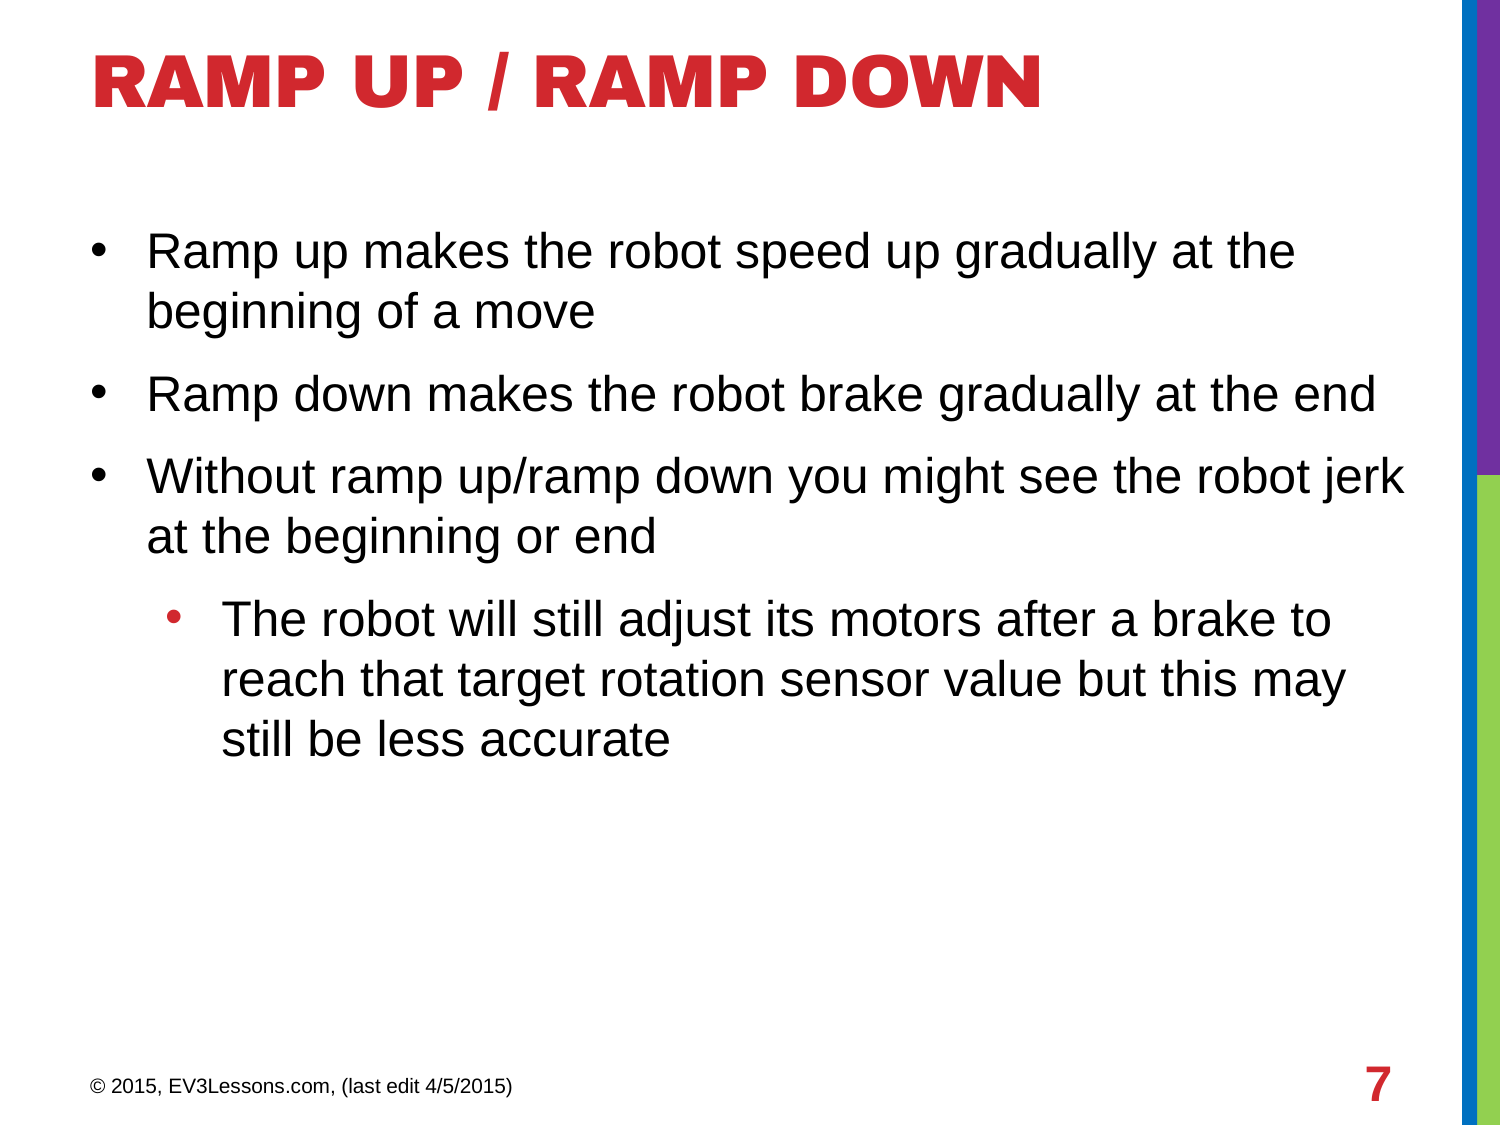

# Ramp Up / Ramp Down
Ramp up makes the robot speed up gradually at the beginning of a move
Ramp down makes the robot brake gradually at the end
Without ramp up/ramp down you might see the robot jerk at the beginning or end
The robot will still adjust its motors after a brake to reach that target rotation sensor value but this may still be less accurate
7
© 2015, EV3Lessons.com, (last edit 4/5/2015)